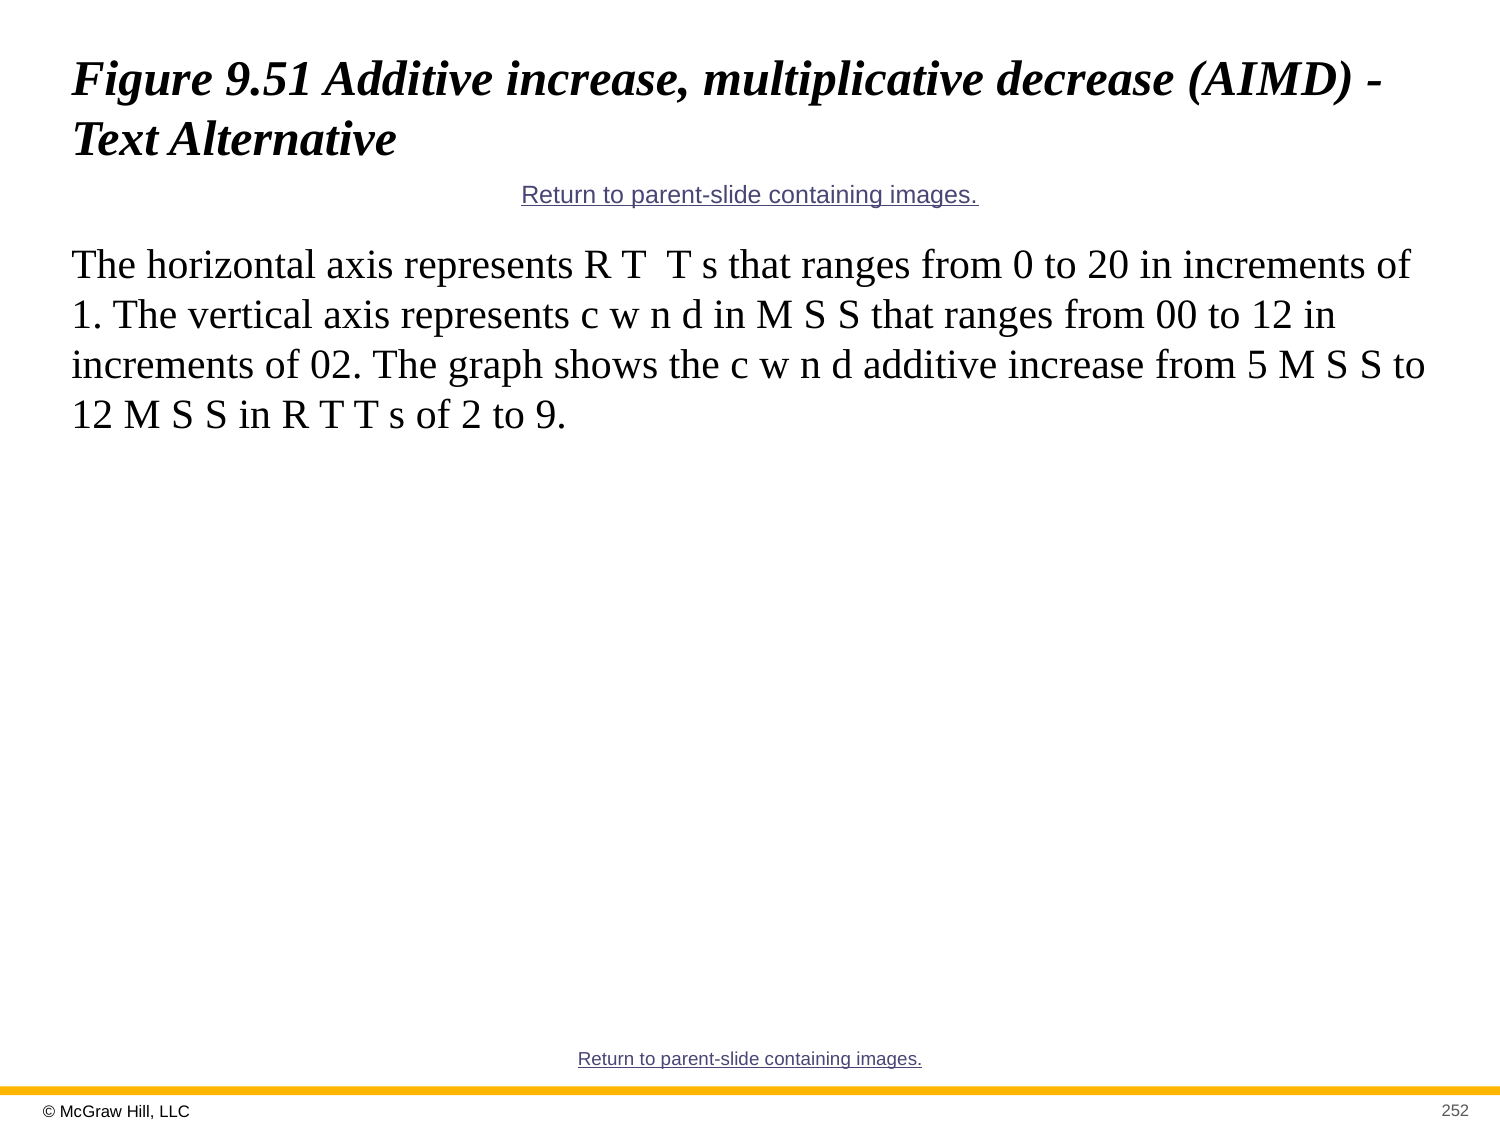

# Figure 9.51 Additive increase, multiplicative decrease (AIMD) - Text Alternative
Return to parent-slide containing images.
The horizontal axis represents R T  T s that ranges from 0 to 20 in increments of 1. The vertical axis represents c w n d in M S S that ranges from 00 to 12 in increments of 02. The graph shows the c w n d additive increase from 5 M S S to 12 M S S in R T T s of 2 to 9.
Return to parent-slide containing images.
252